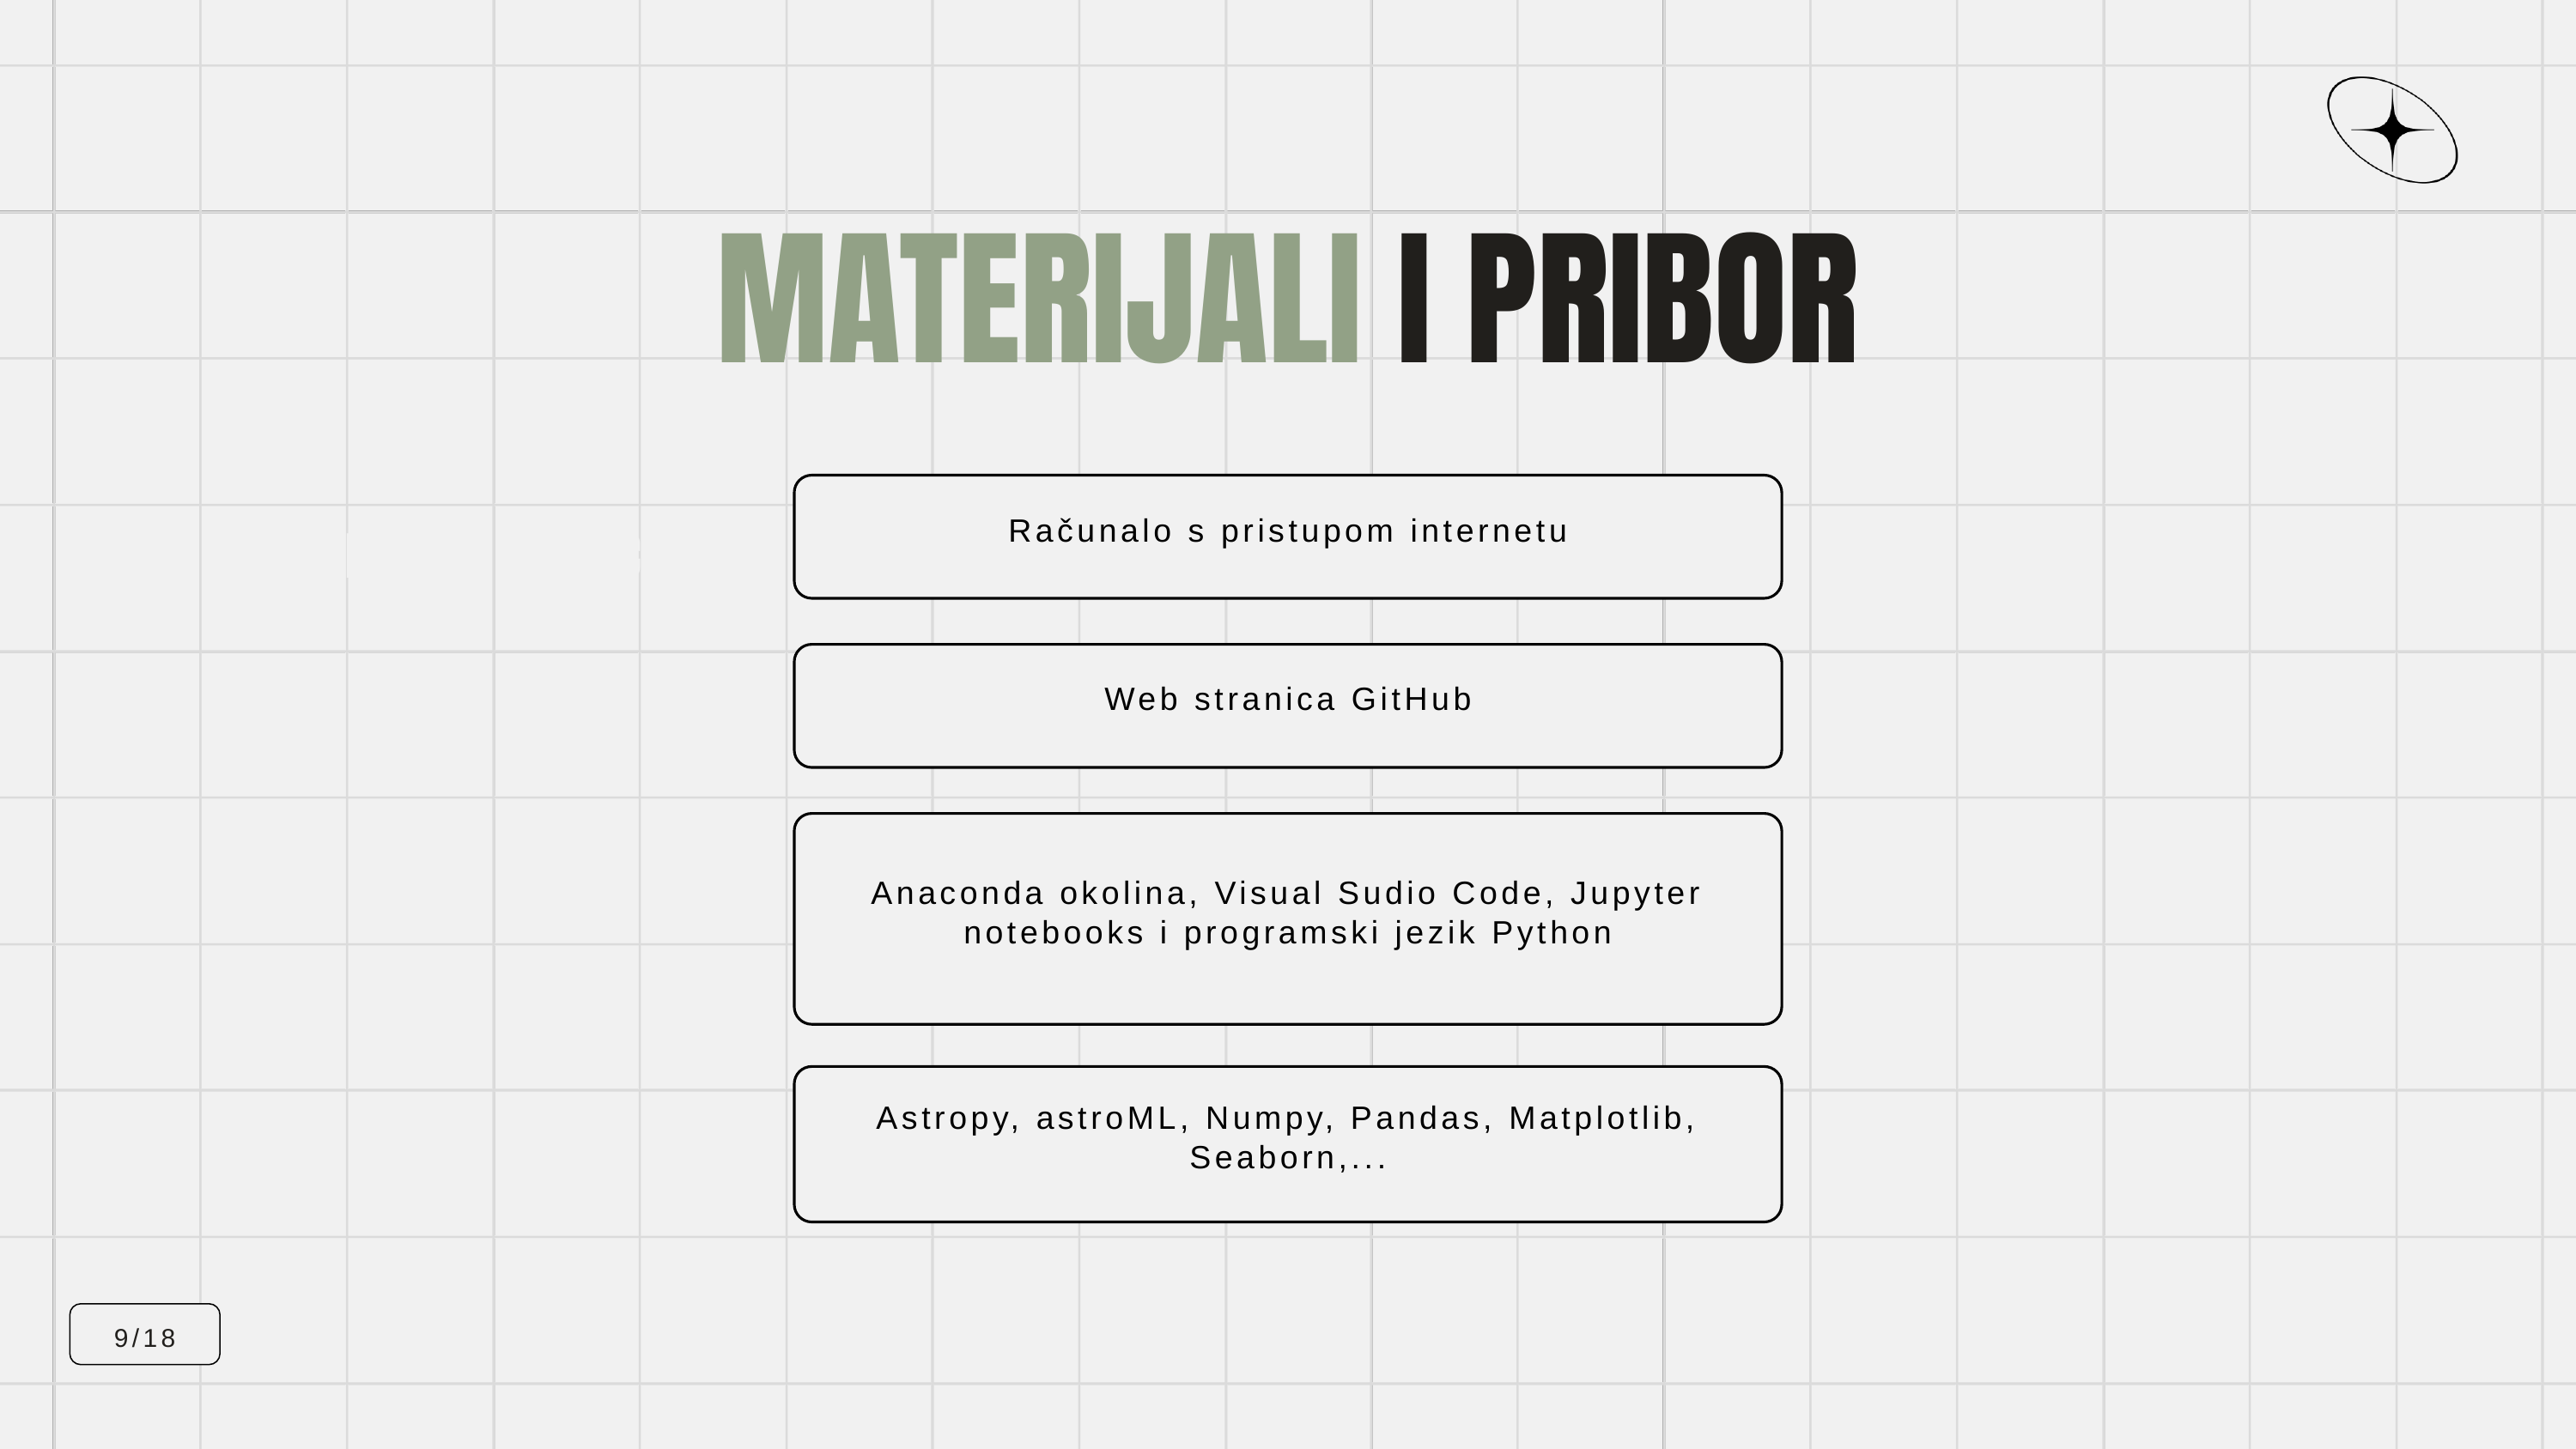

MATERIJALI I PRIBOR

Računalo s pristupom internetu
LINEAR PODACI

Web stranica GitHub

Anaconda okolina, Visual Sudio Code, Jupyter notebooks i programski jezik Python

Astropy, astroML, Numpy, Pandas, Matplotlib, Seaborn,...

9/18